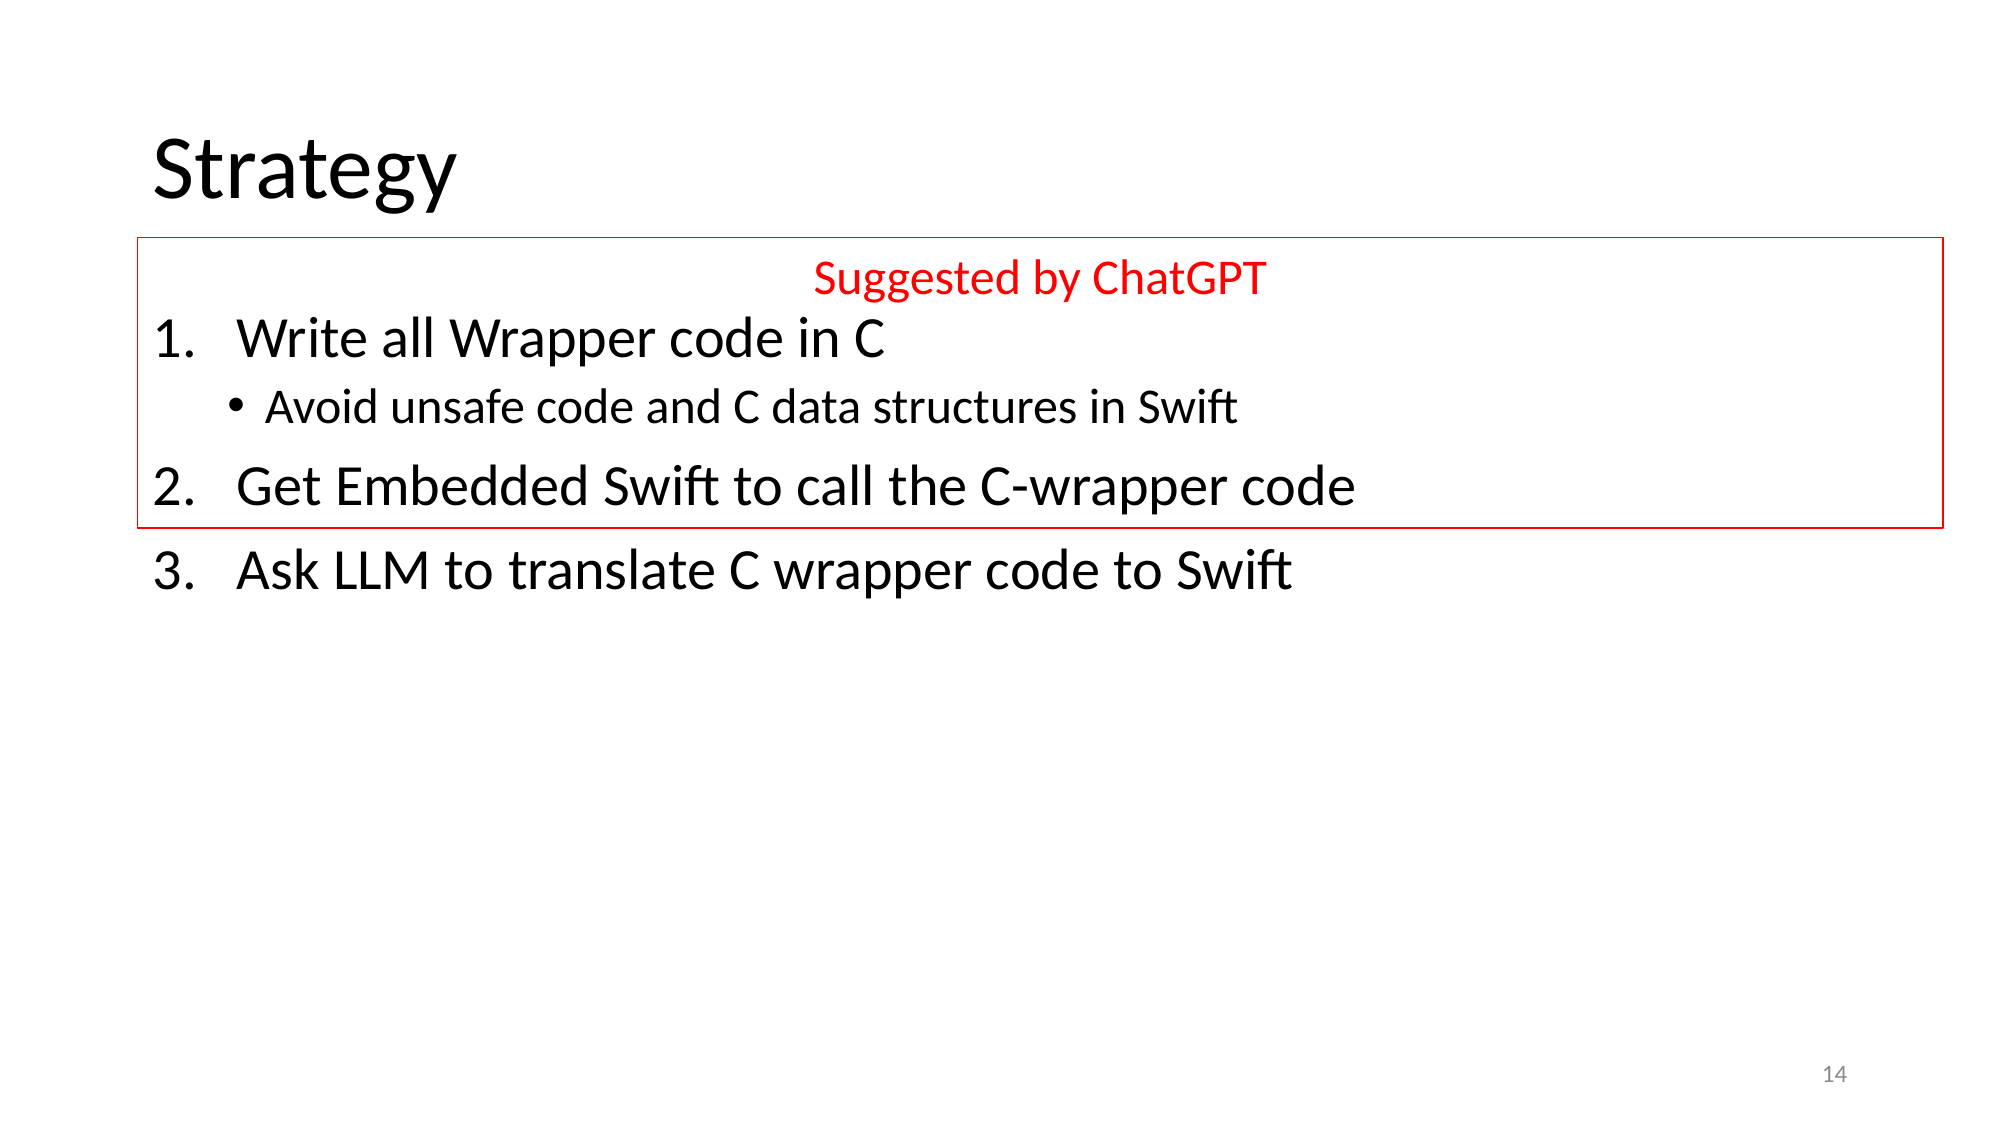

# Strategy
Suggested by ChatGPT
Write all Wrapper code in C
Avoid unsafe code and C data structures in Swift
Get Embedded Swift to call the C-wrapper code
Ask LLM to translate C wrapper code to Swift

14